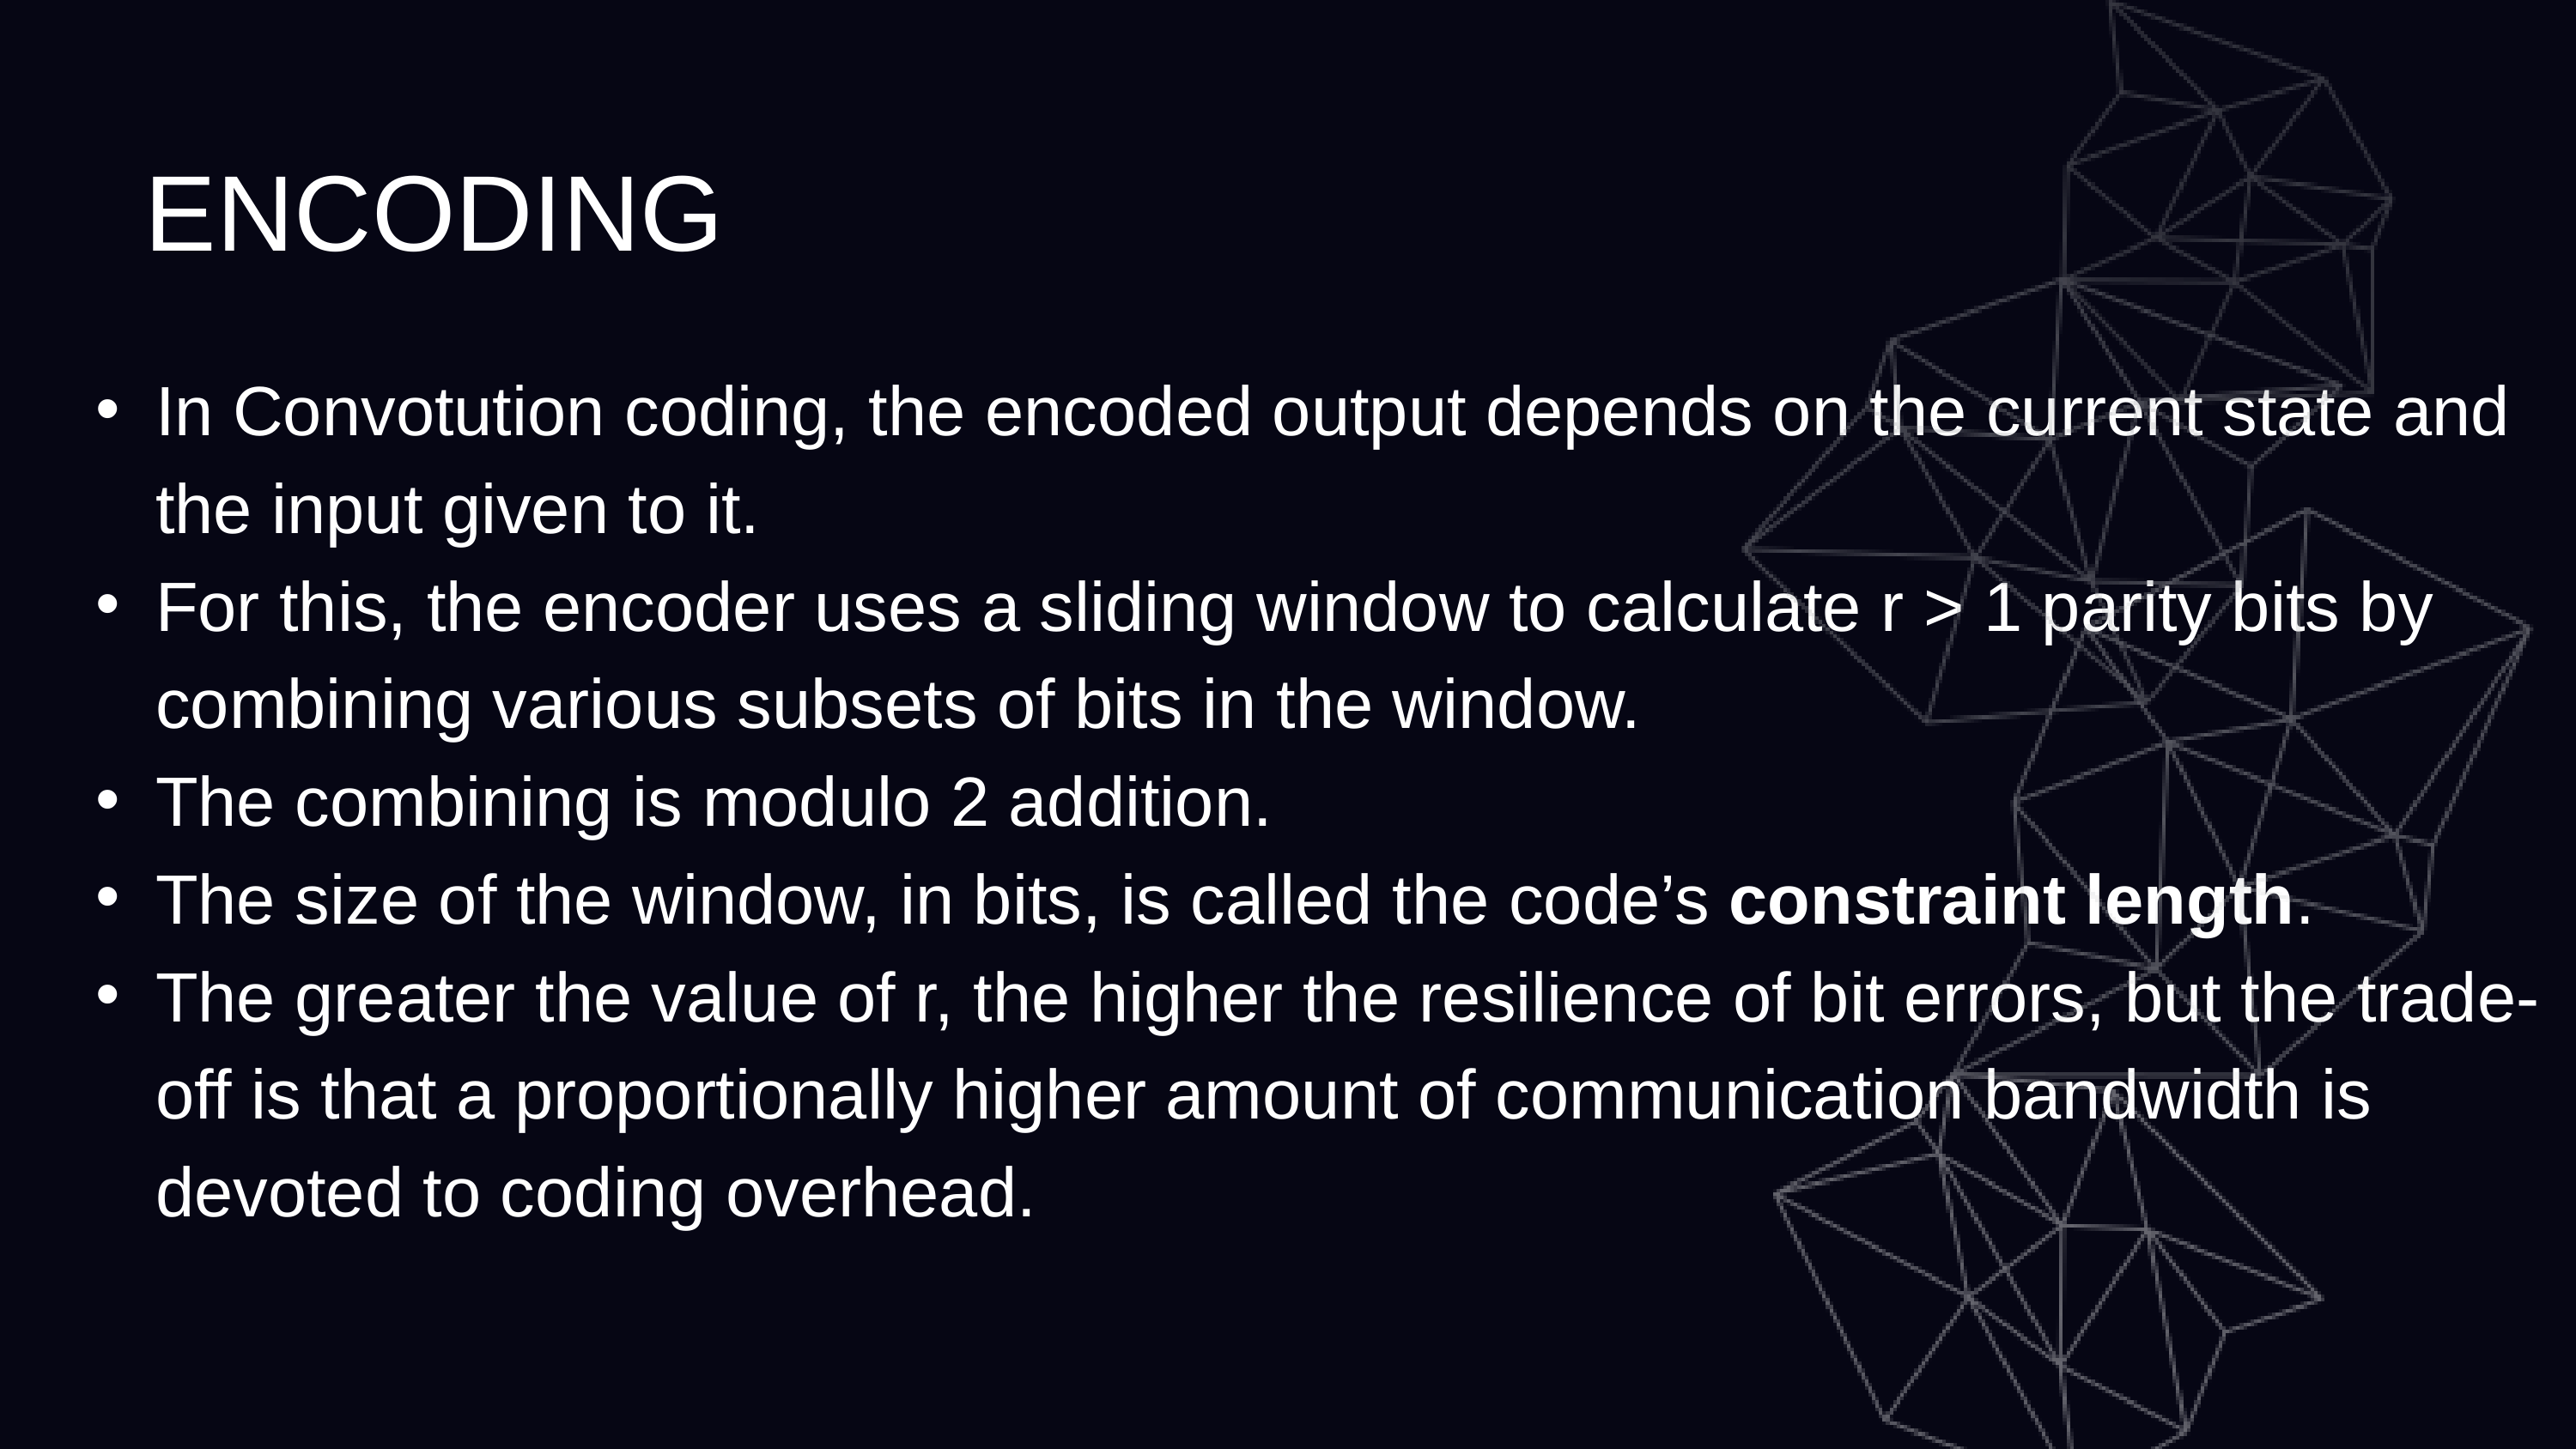

ENCODING
In Convotution coding, the encoded output depends on the current state and the input given to it.
For this, the encoder uses a sliding window to calculate r > 1 parity bits by combining various subsets of bits in the window.
The combining is modulo 2 addition.
The size of the window, in bits, is called the code’s constraint length.
The greater the value of r, the higher the resilience of bit errors, but the trade-off is that a proportionally higher amount of communication bandwidth is devoted to coding overhead.